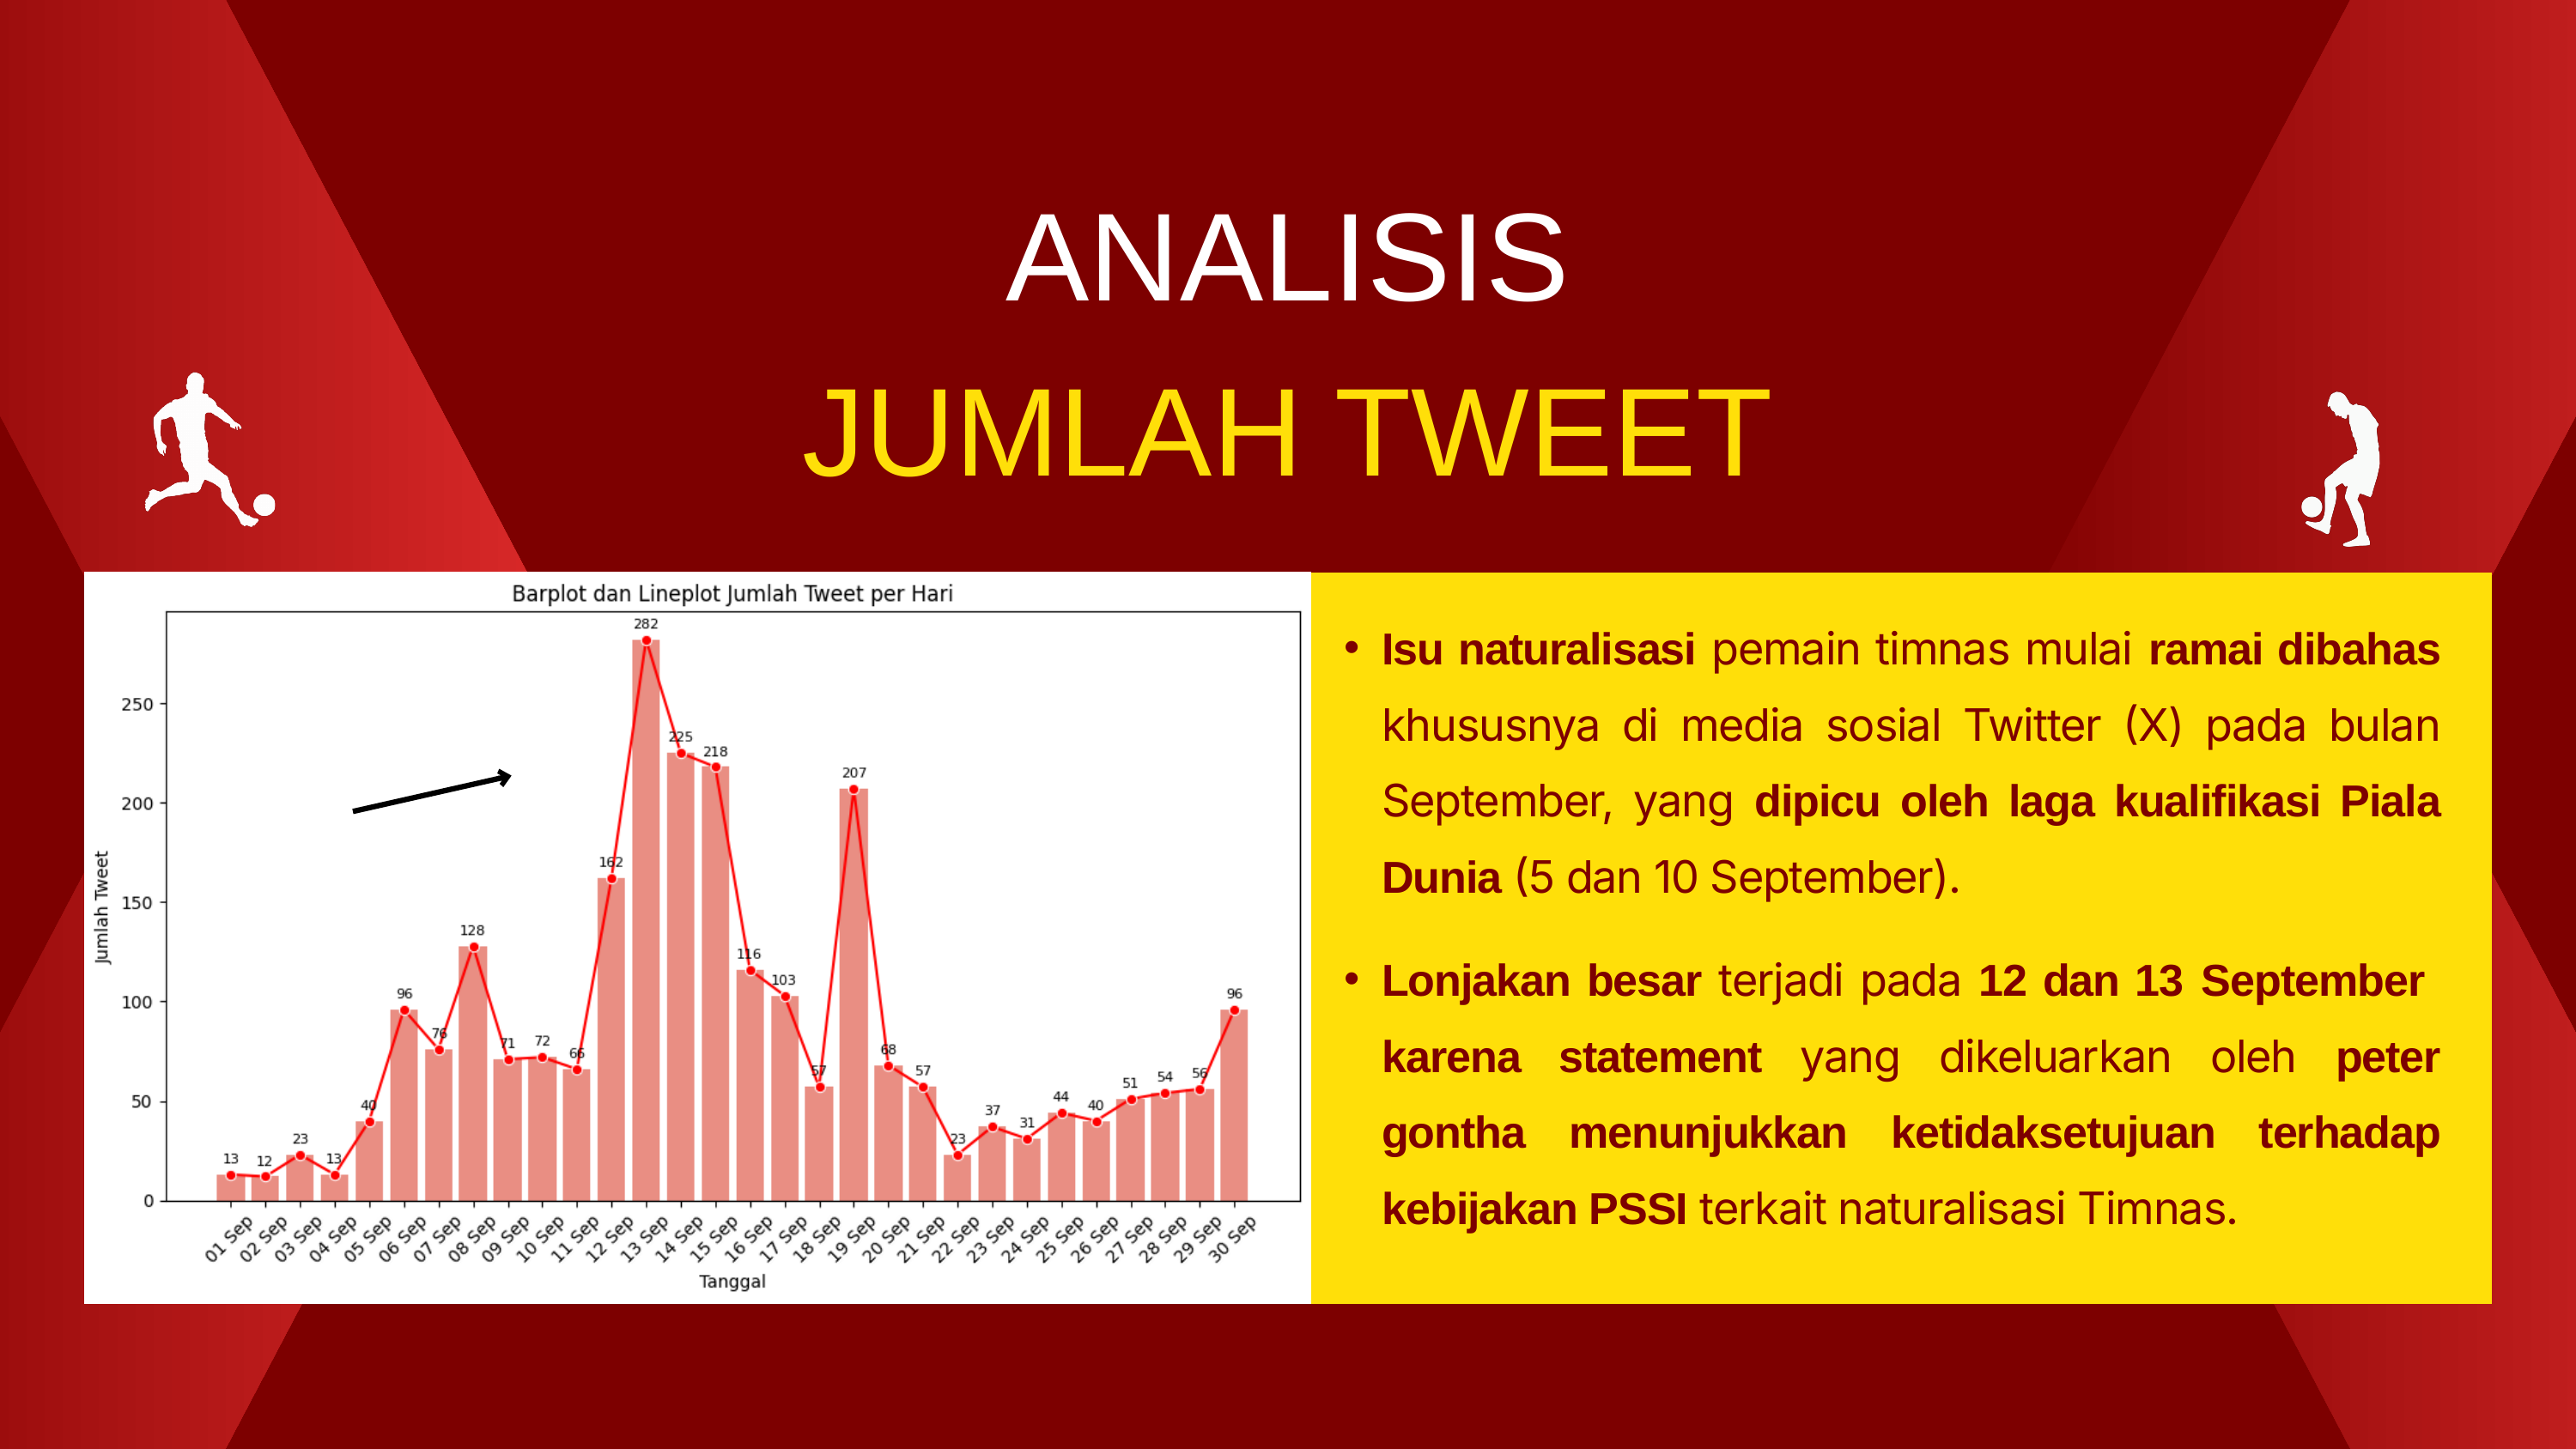

ANALISIS
JUMLAH TWEET

Isu naturalisasi pemain timnas mulai ramai dibahas khususnya di media sosial Twitter (X) pada bulan September, yang dipicu oleh laga kualifikasi Piala Dunia (5 dan 10 September).

Lonjakan besar terjadi pada 12 dan 13 September  karena statement yang dikeluarkan oleh peter gontha menunjukkan ketidaksetujuan terhadap kebijakan PSSI terkait naturalisasi Timnas.